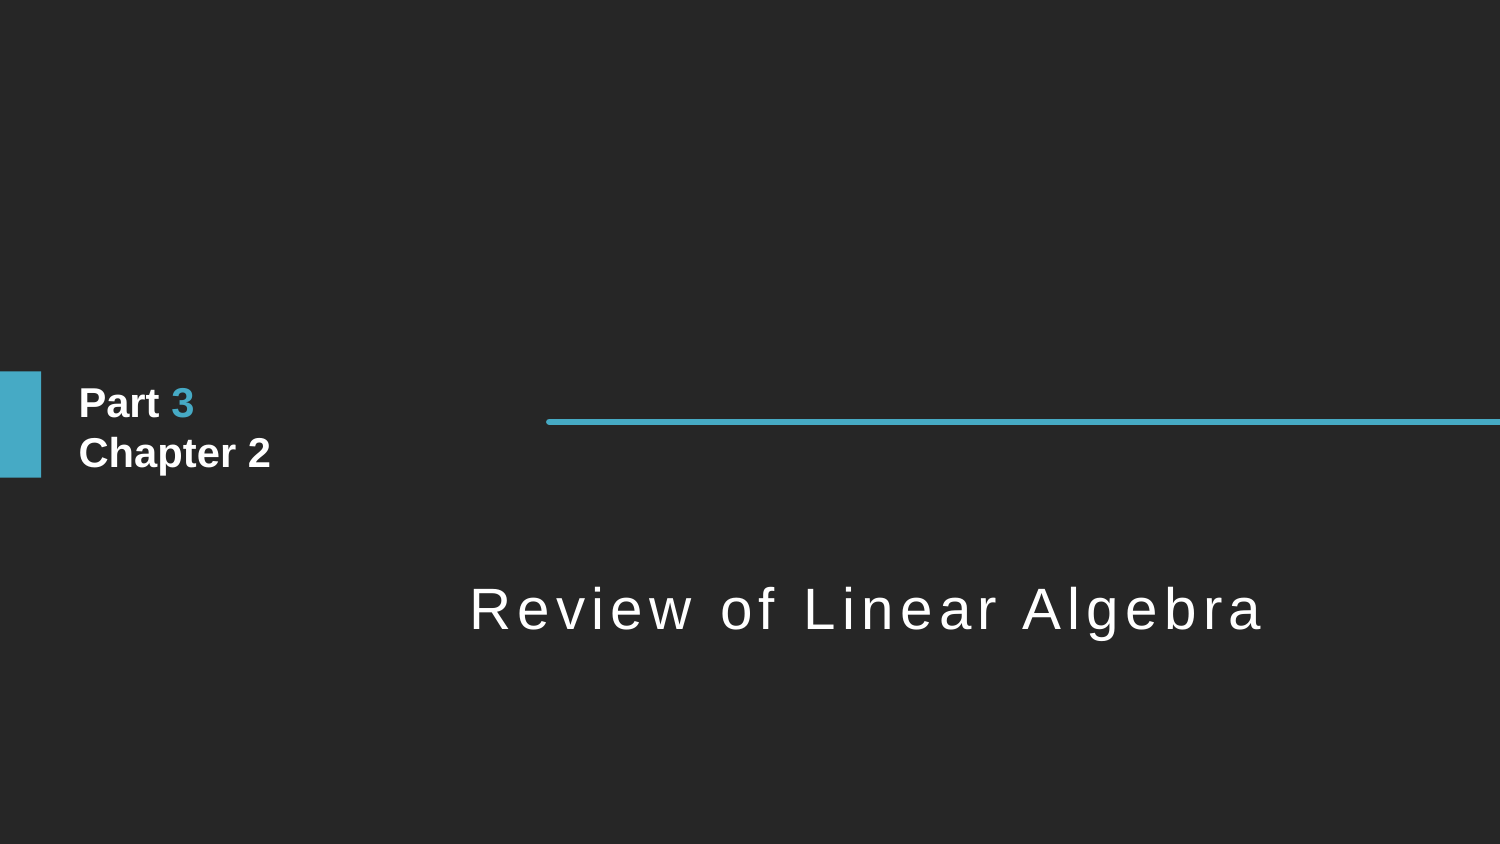

Part 3
Chapter 2

Review of Linear Algebra